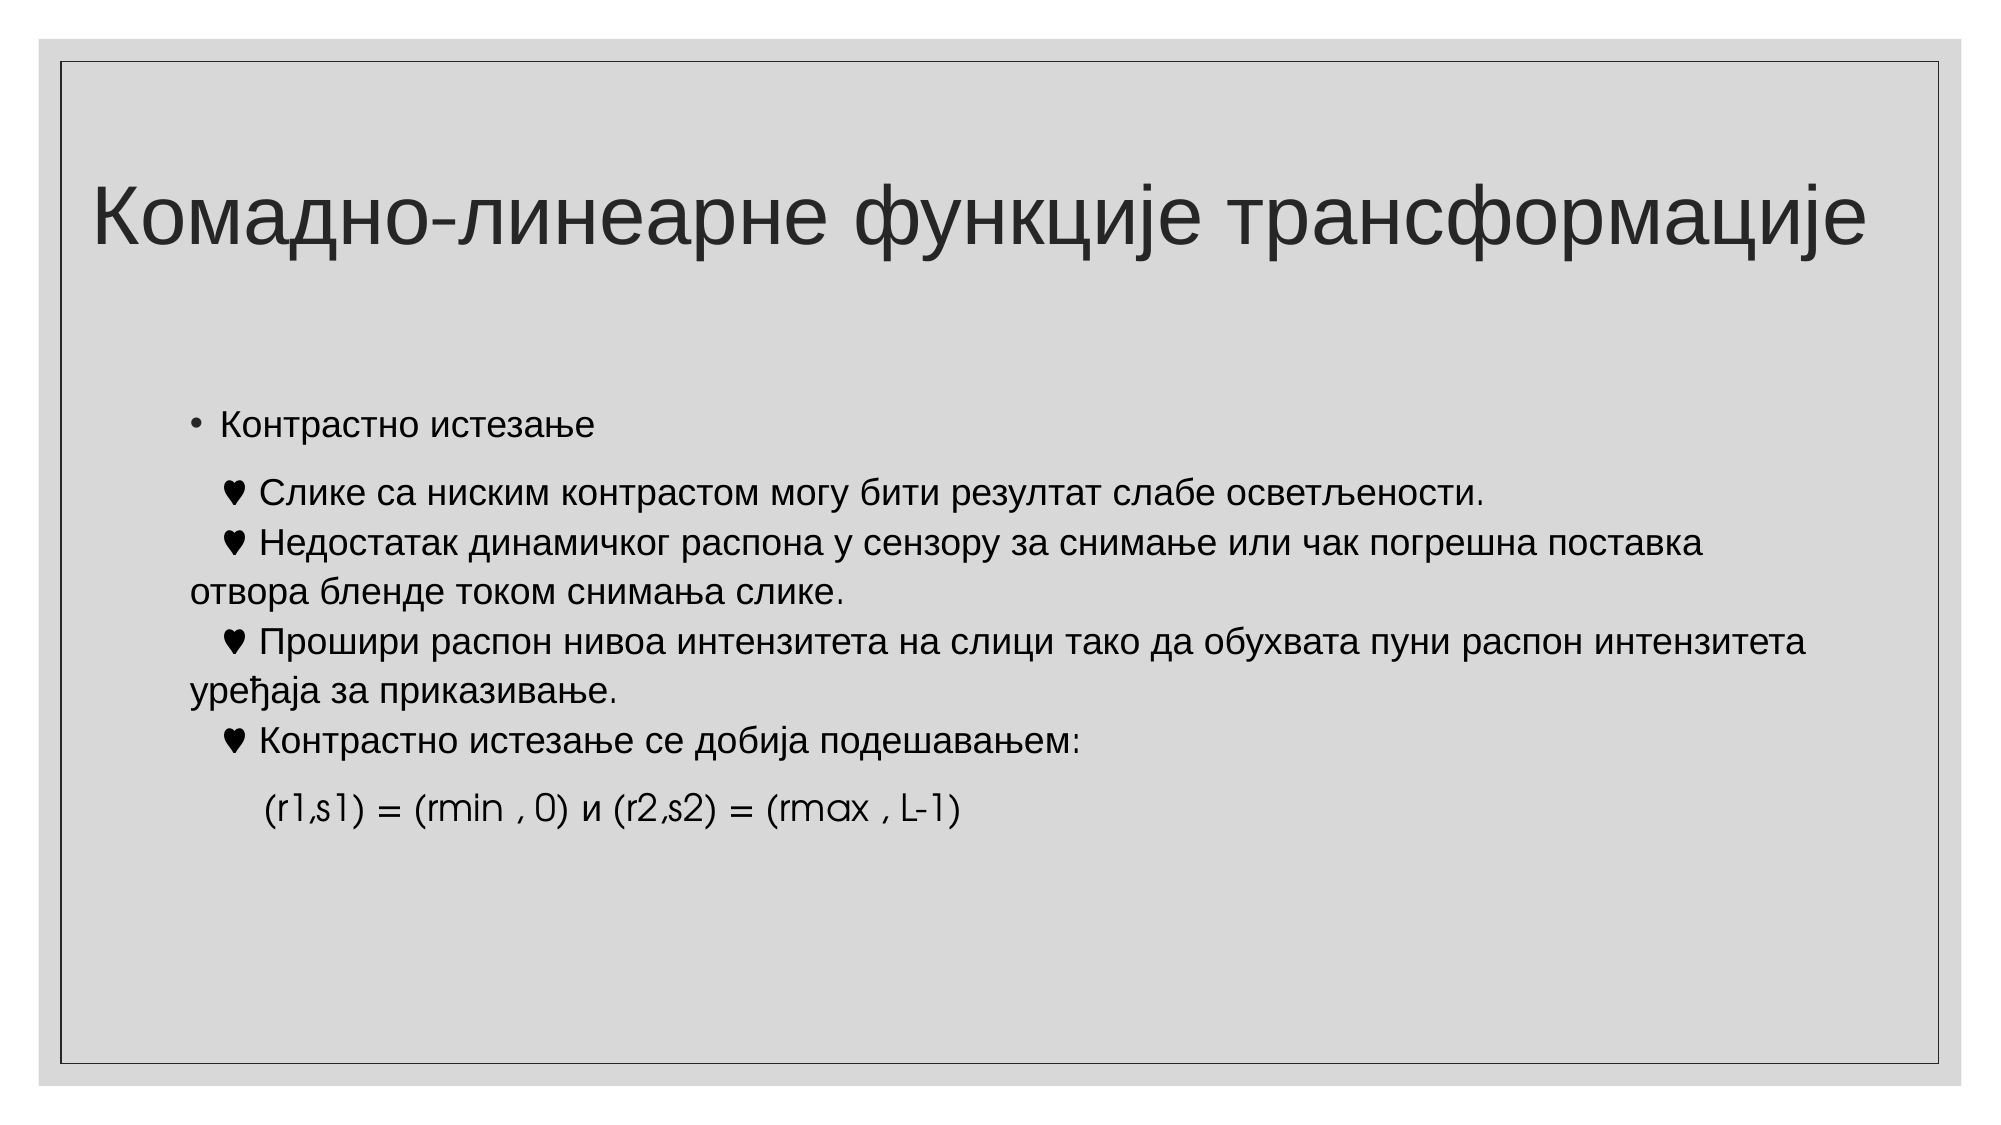

# Комадно-линеарне функције трансформације
Контрастно истезање
   ♥ Слике са ниским контрастом могу бити резултат слабе осветљености.
   ♥ Недостатак динамичког распона у сензору за снимање или чак погрешна поставка отвора бленде током снимања слике.
   ♥ Прошири распон нивоа интензитета на слици тако да обухвата пуни распон интензитета уређаја за приказивање.
   ♥ Контрастно истезање се добија подешавањем:
       (r1,s1) = (rmin , 0) и (r2,s2) = (rmax , L-1)